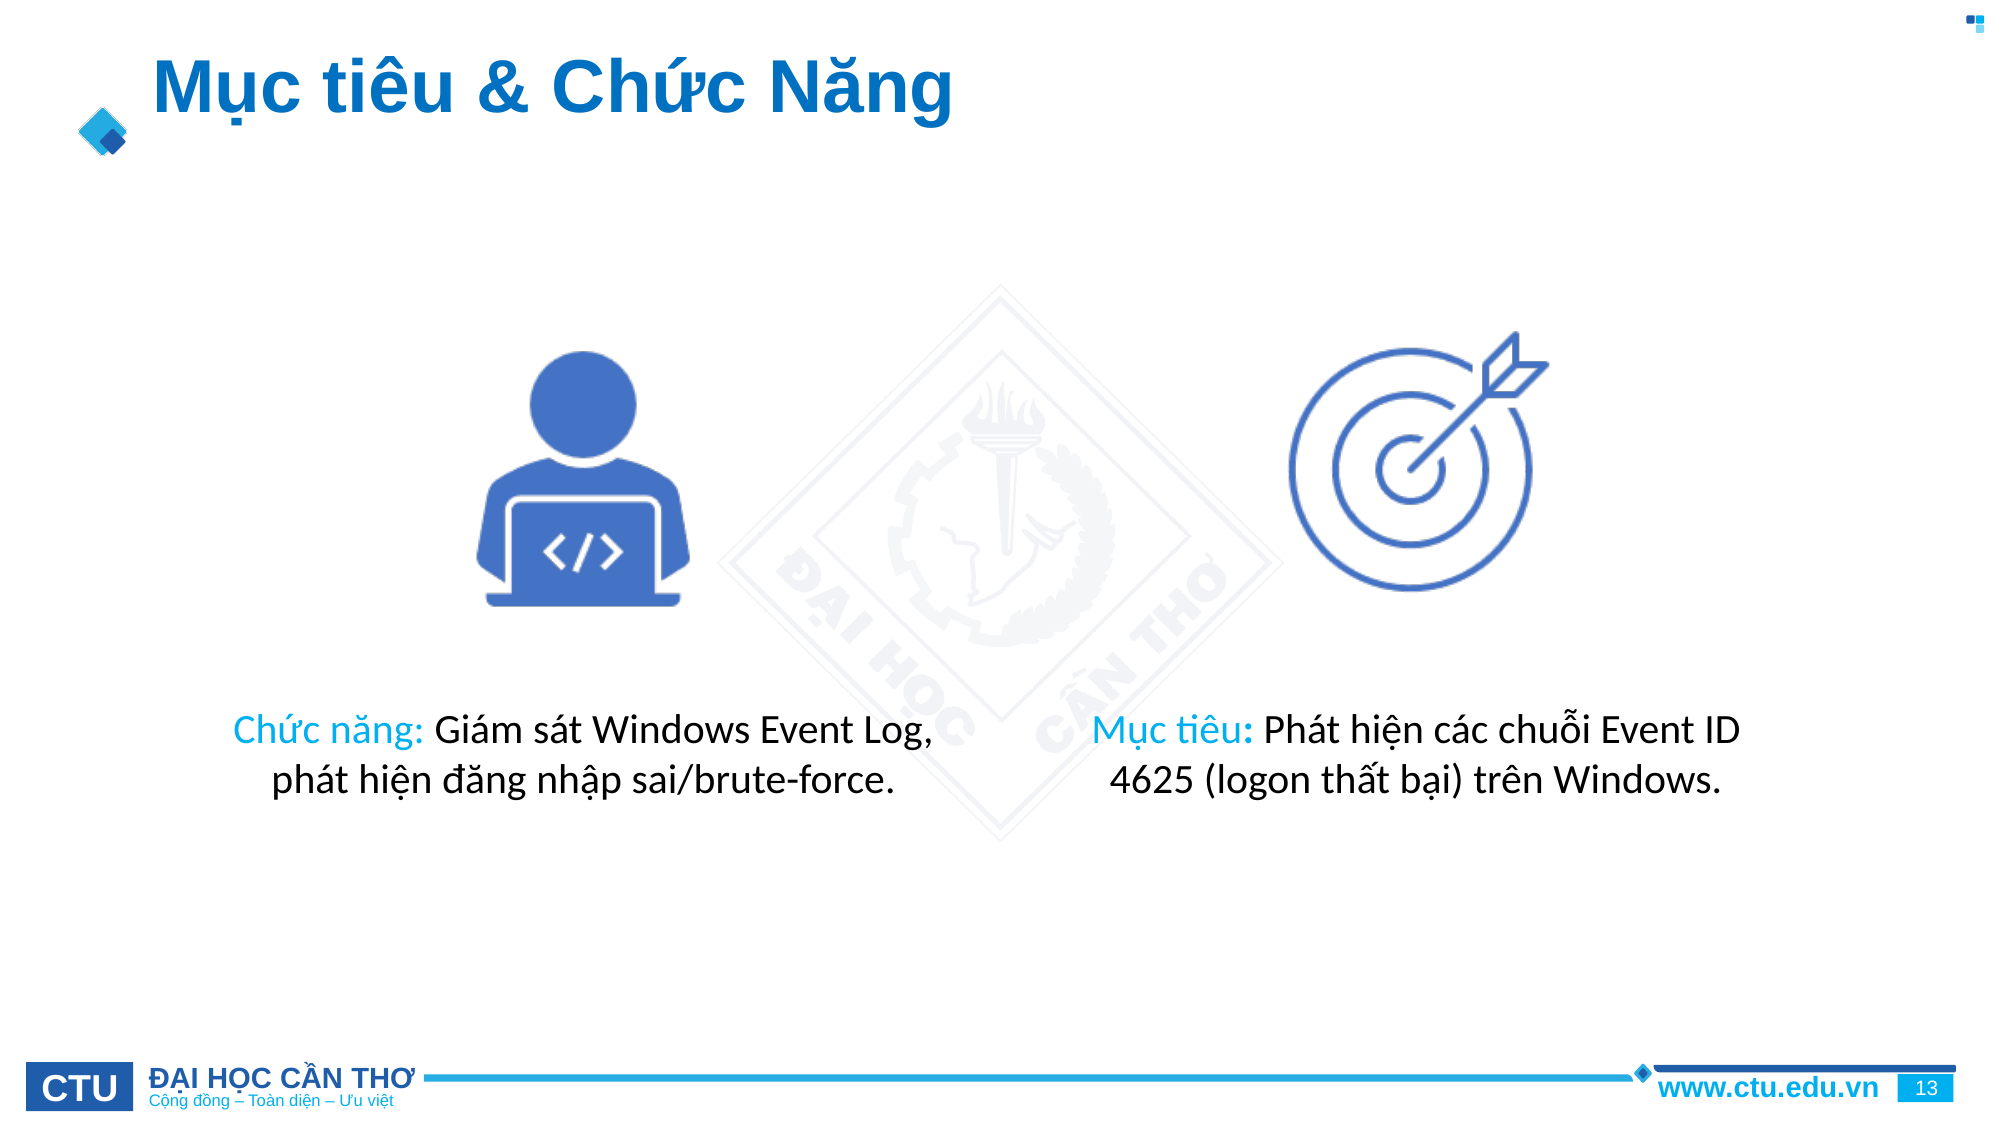

# Mục tiêu & Chức Năng
Chức năng: Giám sát Windows Event Log, phát hiện đăng nhập sai/brute-force.
Mục tiêu: Phát hiện các chuỗi Event ID 4625 (logon thất bại) trên Windows.